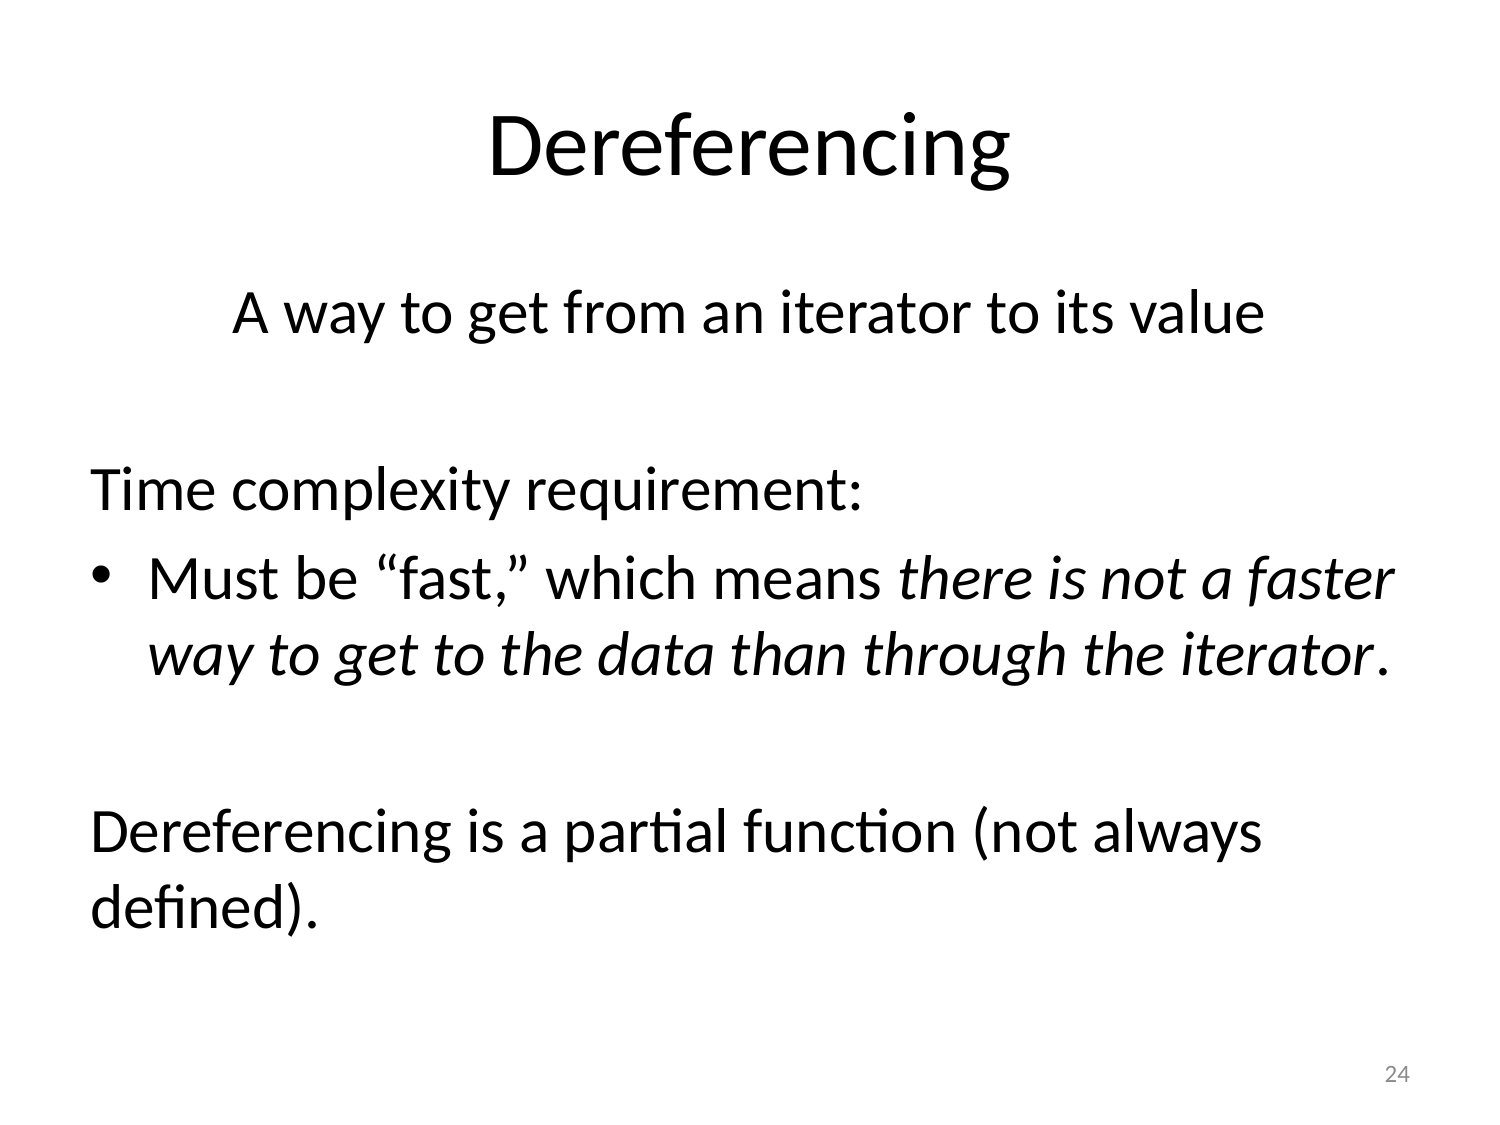

# Dereferencing
A way to get from an iterator to its value

Time complexity requirement:
Must be “fast,” which means there is not a faster way to get to the data than through the iterator.

Dereferencing is a partial function (not always defined).
24